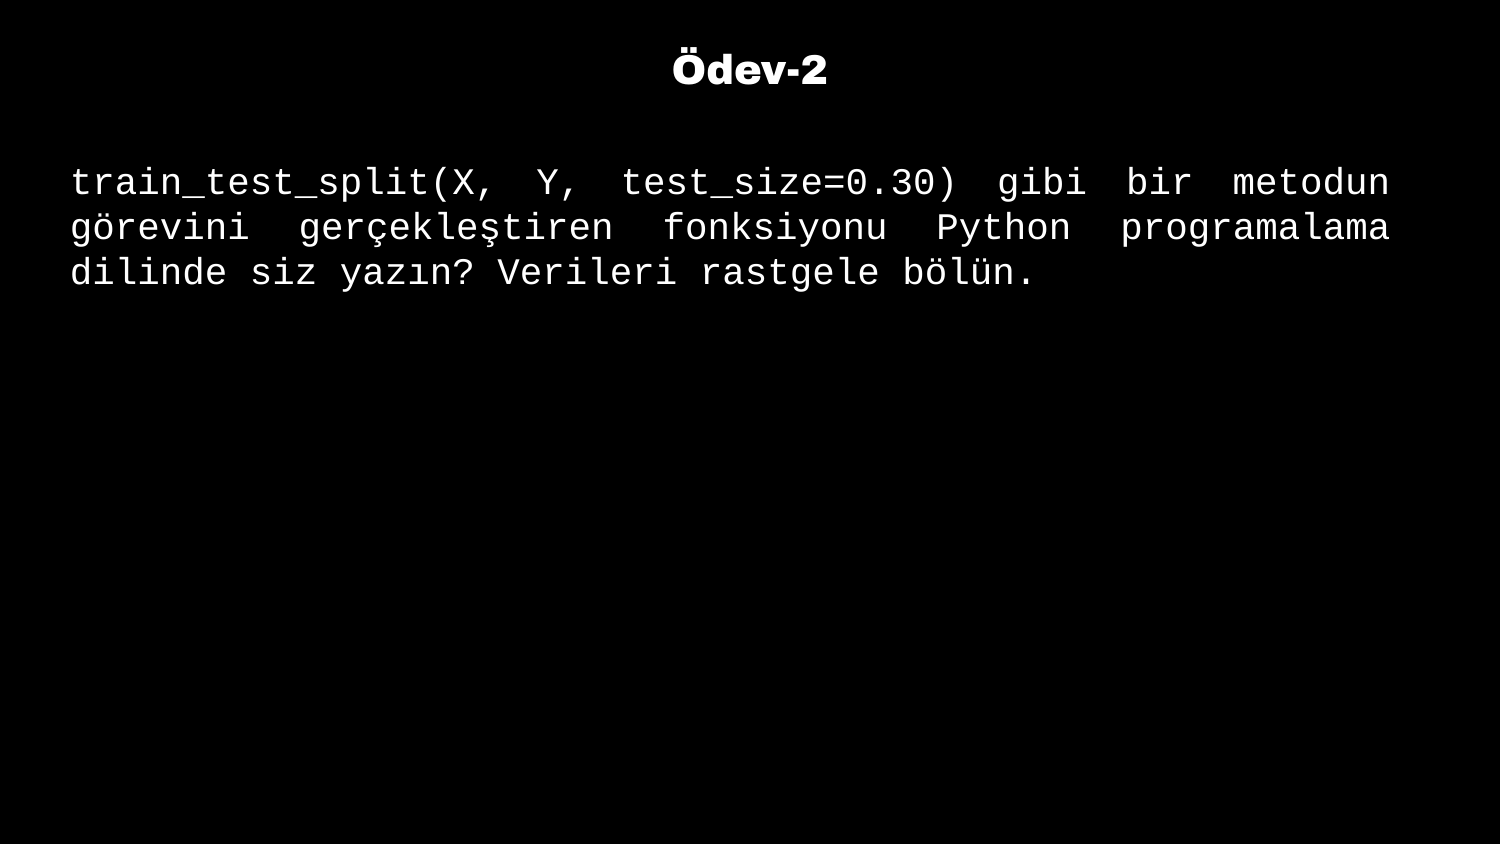

# Ödev-2
train_test_split(X, Y, test_size=0.30) gibi bir metodun görevini gerçekleştiren fonksiyonu Python programalama dilinde siz yazın? Verileri rastgele bölün.